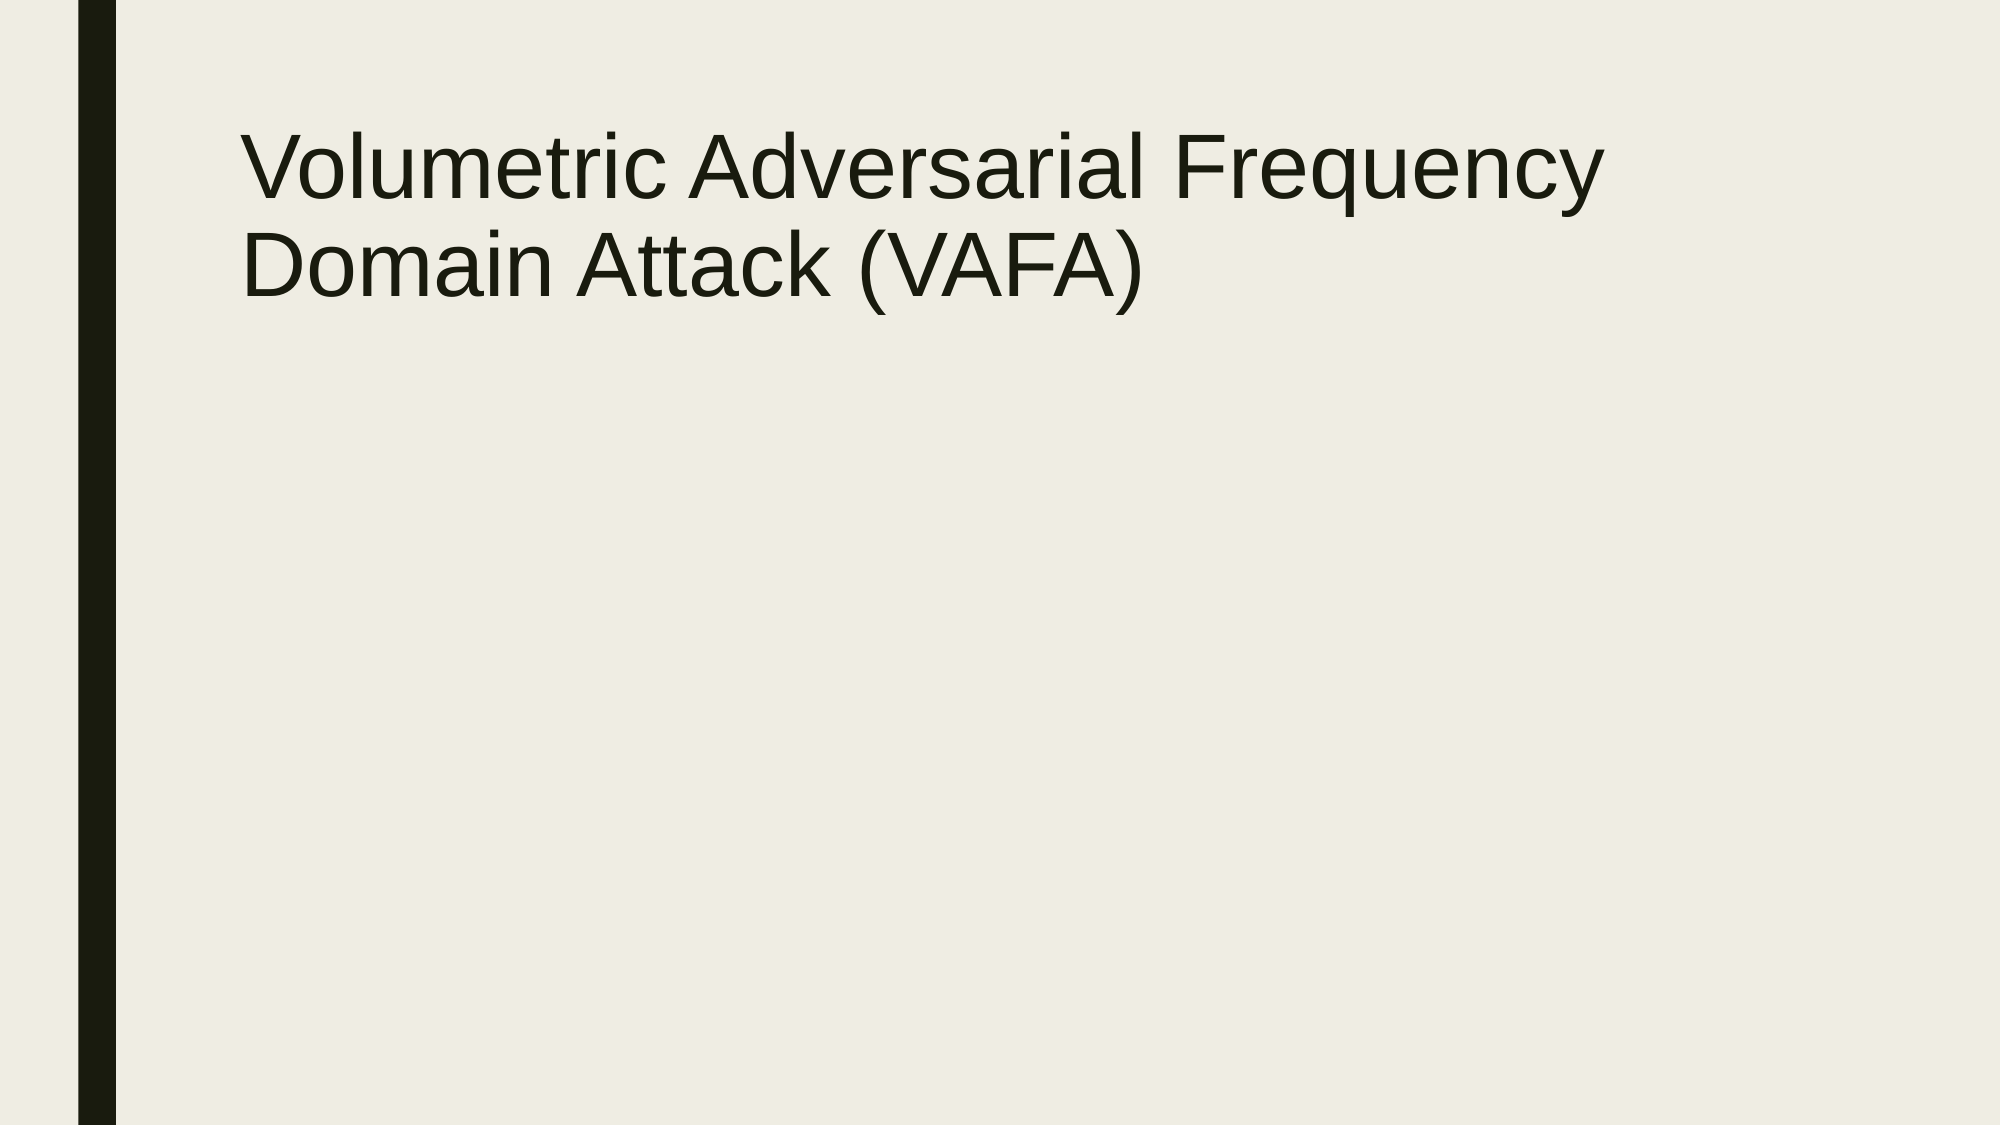

# Volumetric Adversarial Frequency Domain Attack (VAFA)